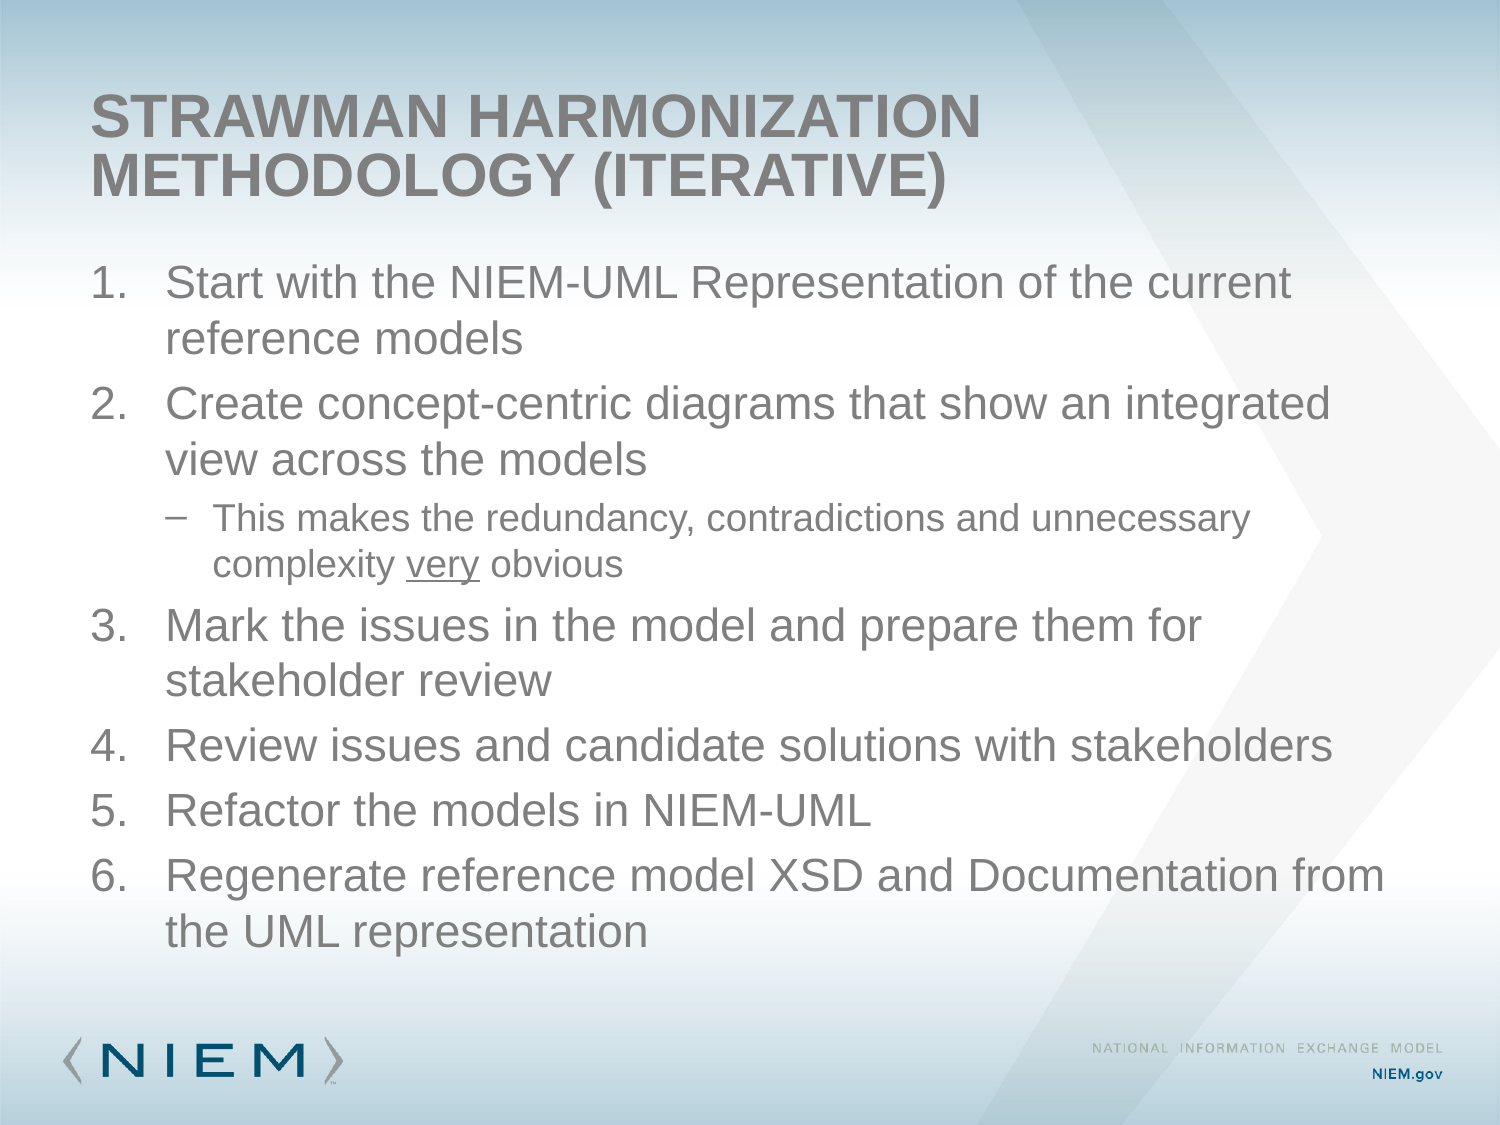

# Strawman Harmonization Methodology (Iterative)
Start with the NIEM-UML Representation of the current reference models
Create concept-centric diagrams that show an integrated view across the models
This makes the redundancy, contradictions and unnecessary complexity very obvious
Mark the issues in the model and prepare them for stakeholder review
Review issues and candidate solutions with stakeholders
Refactor the models in NIEM-UML
Regenerate reference model XSD and Documentation from the UML representation